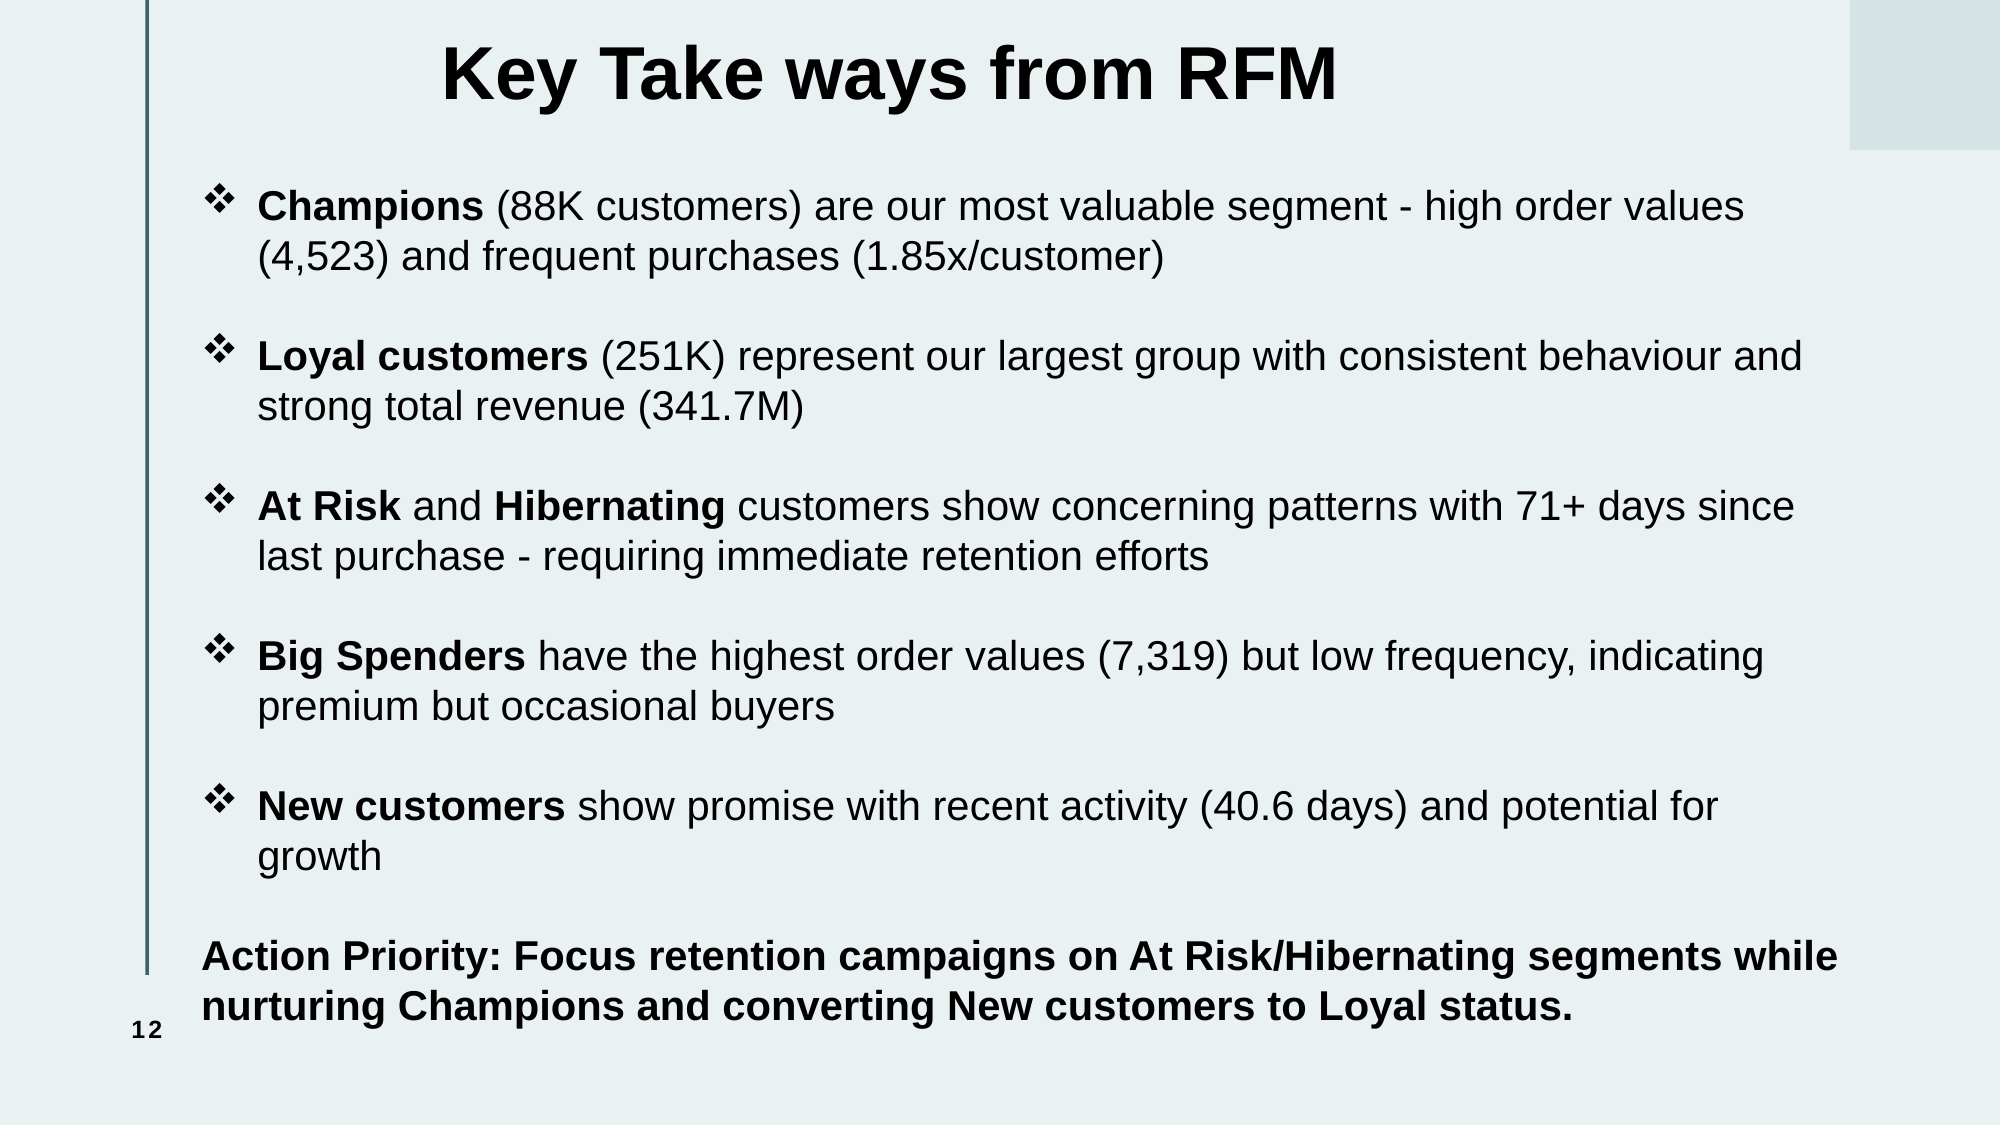

# Key Take ways from RFM
Champions (88K customers) are our most valuable segment - high order values (4,523) and frequent purchases (1.85x/customer)

Loyal customers (251K) represent our largest group with consistent behaviour and strong total revenue (341.7M)

At Risk and Hibernating customers show concerning patterns with 71+ days since last purchase - requiring immediate retention efforts

Big Spenders have the highest order values (7,319) but low frequency, indicating premium but occasional buyers

New customers show promise with recent activity (40.6 days) and potential for growth

Action Priority: Focus retention campaigns on At Risk/Hibernating segments while nurturing Champions and converting New customers to Loyal status.
12